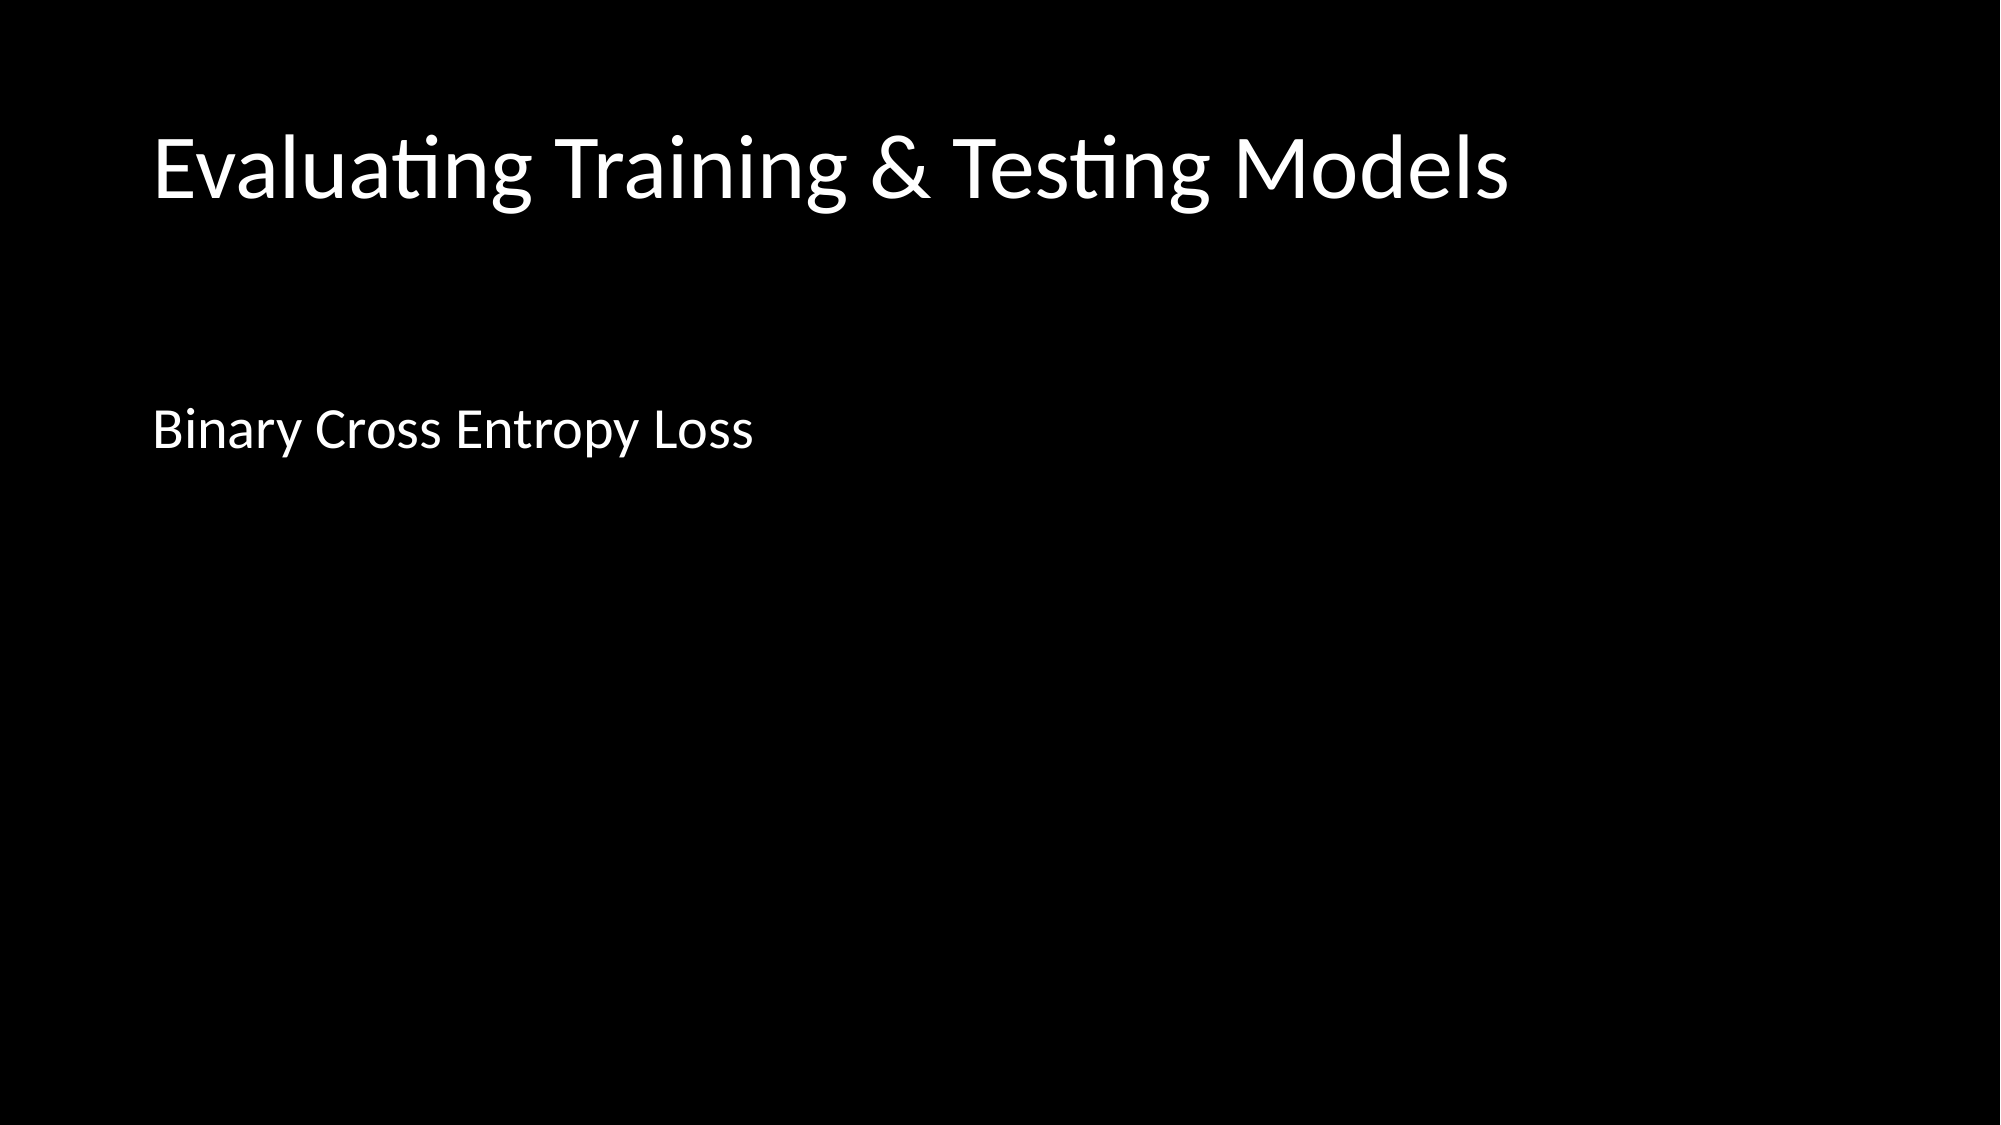

# Evaluating Training & Testing Models

Binary Cross Entropy Loss